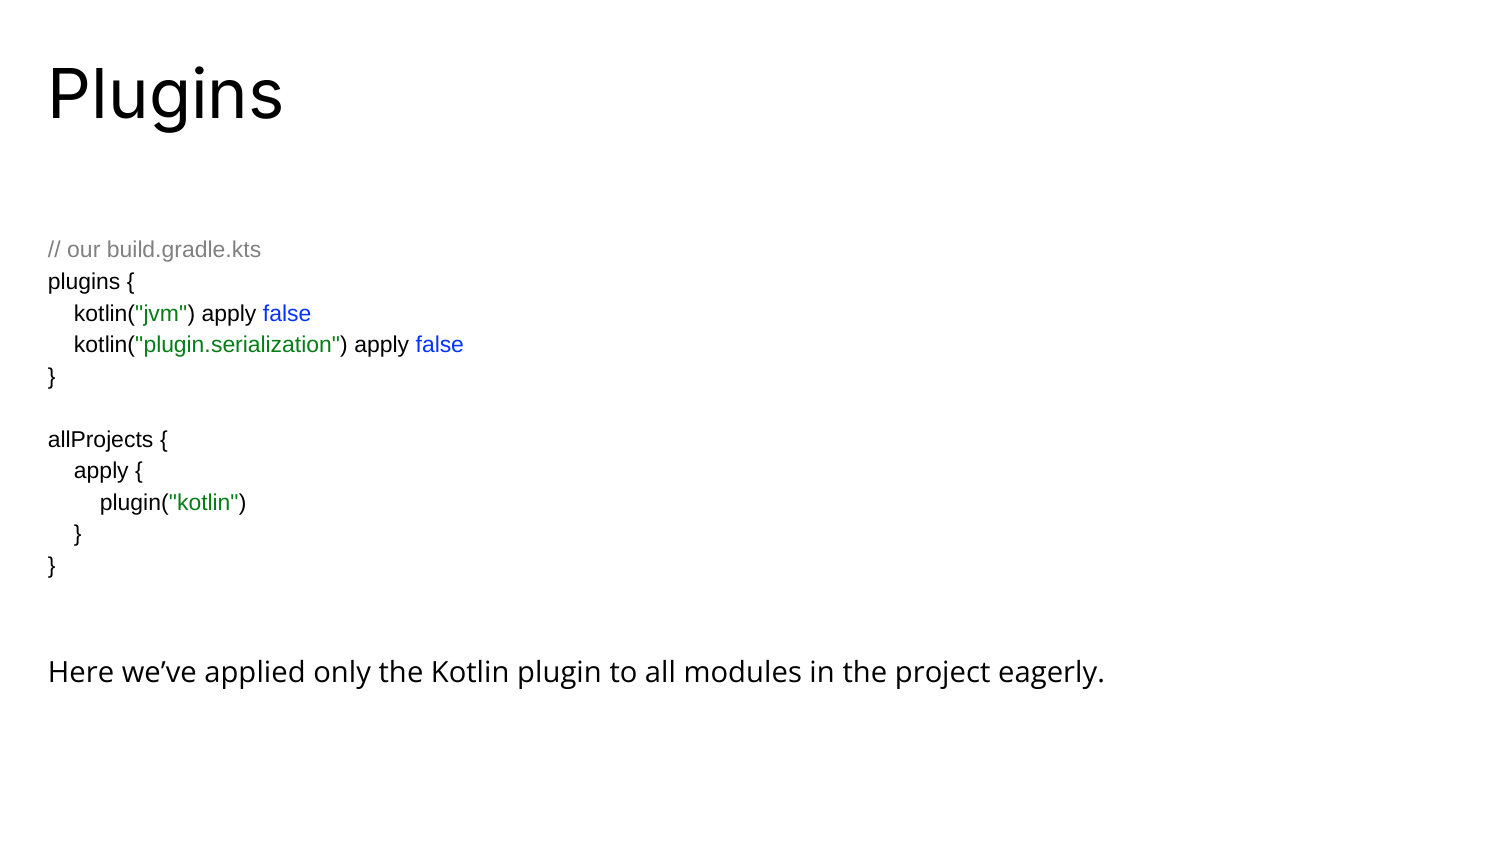

# Plugins
// our build.gradle.kts
plugins {
    kotlin("jvm") apply false
    kotlin("plugin.serialization") apply false
}

allProjects {
    apply {
        plugin("kotlin")
    }
}

Here we’ve applied only the Kotlin plugin to all modules in the project eagerly.